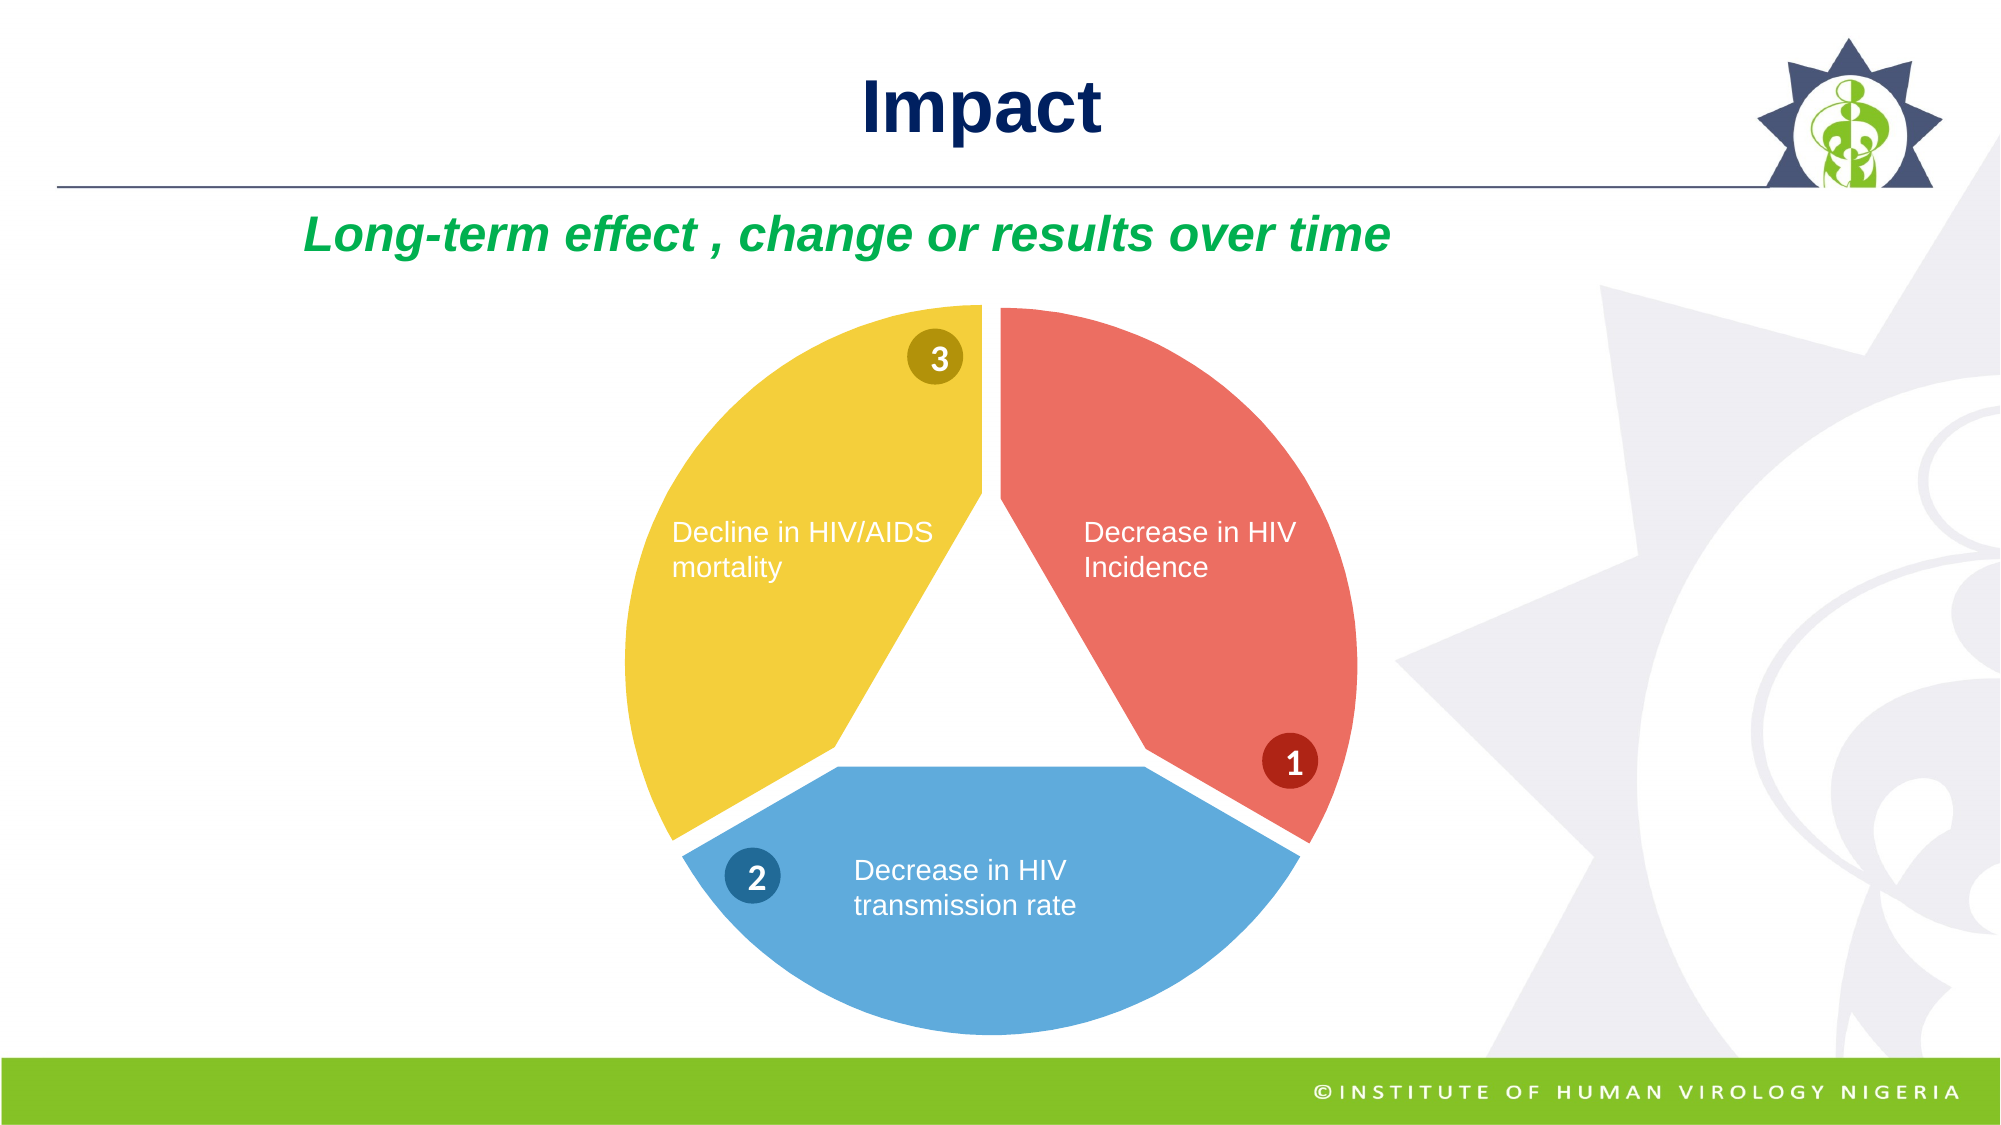

# Impact
Long-term effect , change or results over time

3
Decline in HIV/AIDS mortality
Decrease in HIV Incidence
1

Decrease in HIV transmission rate
2